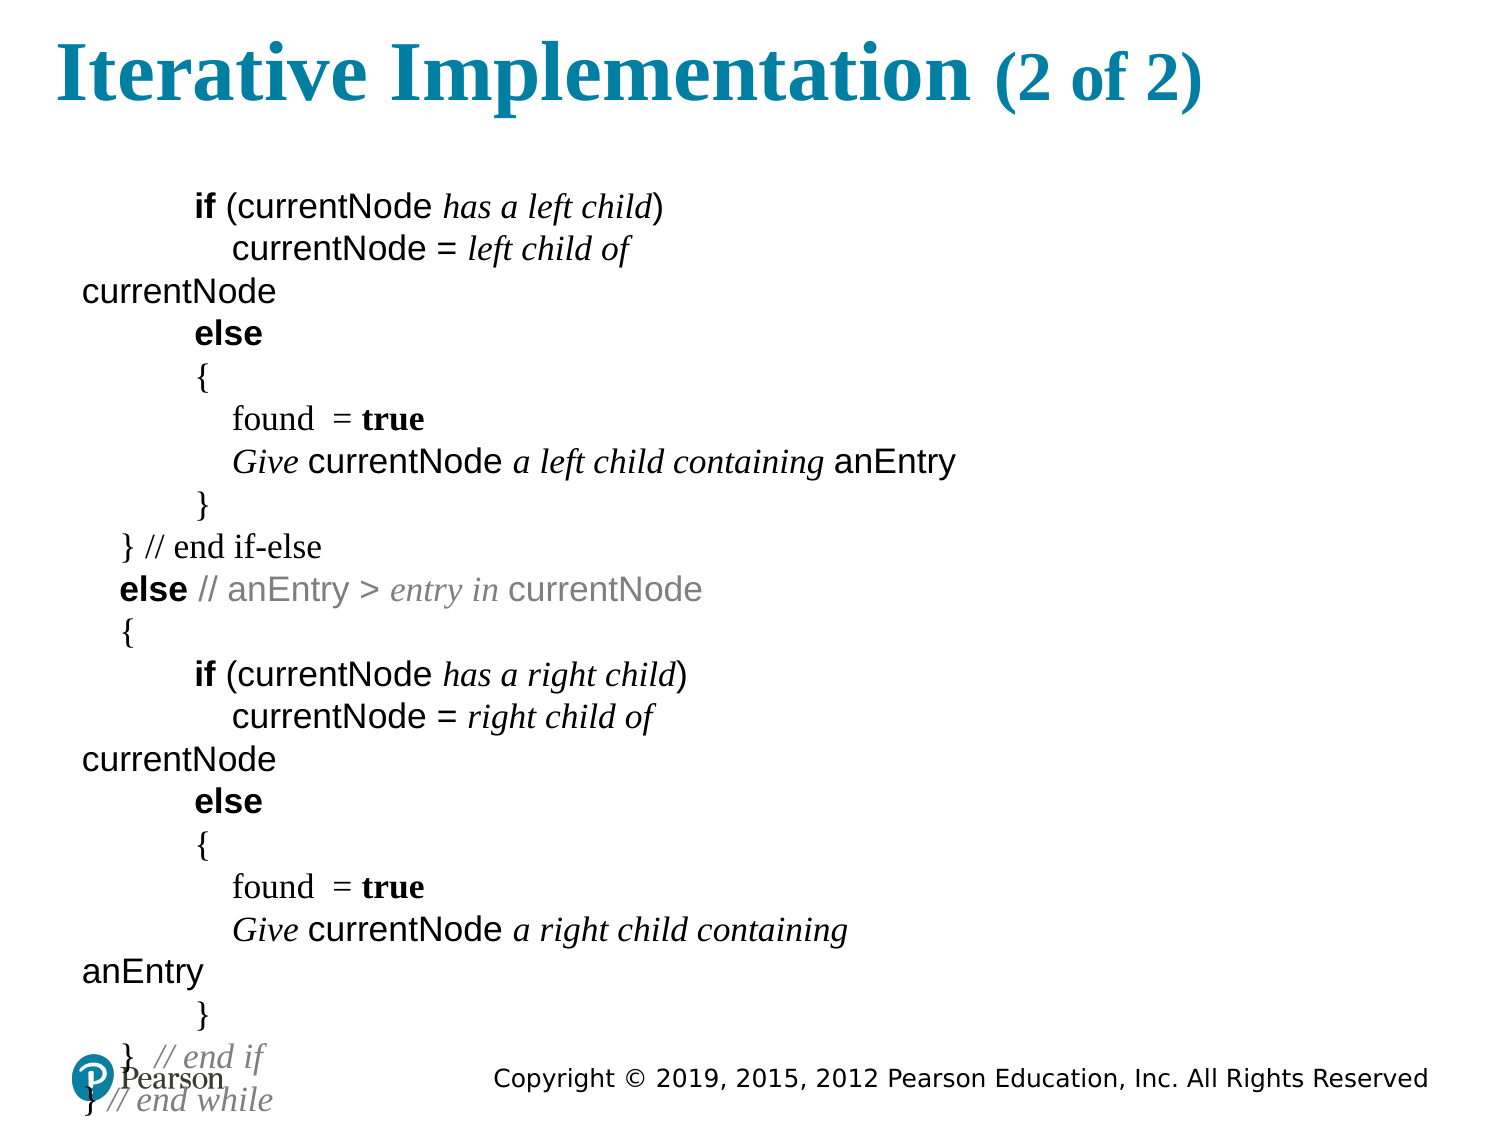

# Iterative Implementation (2 of 2)
if (currentNode has a left child)
currentNode = left child of currentNode
else
{
found  = true
Give currentNode a left child containing anEntry
}
} // end if-else
else // anEntry > entry in currentNode
{
if (currentNode has a right child)
currentNode = right child of currentNode
else
{
found  = true
Give currentNode a right child containing anEntry
}
}  // end if
} // end while
return result